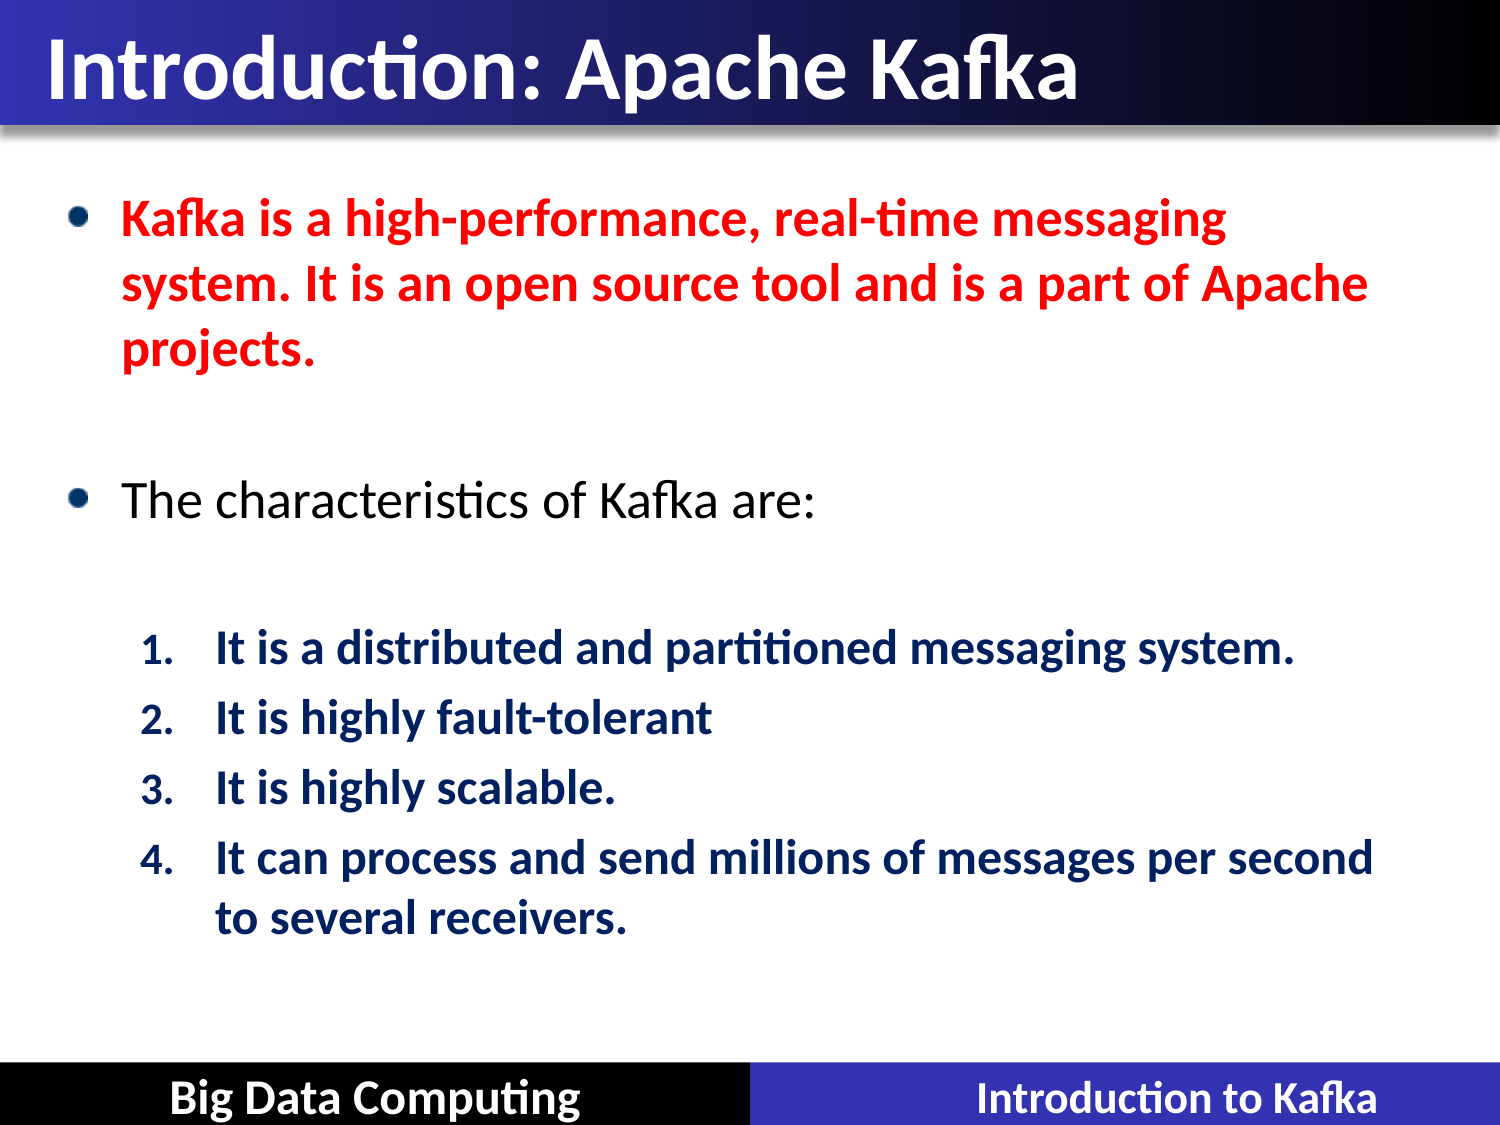

# Introduction: Apache Kafka
Kafka is a high-performance, real-time messaging system. It is an open source tool and is a part of Apache projects.

The characteristics of Kafka are:

It is a distributed and partitioned messaging system.
It is highly fault-tolerant
It is highly scalable.
It can process and send millions of messages per second to several receivers.
Introduction to Kafka
Big Data Computing